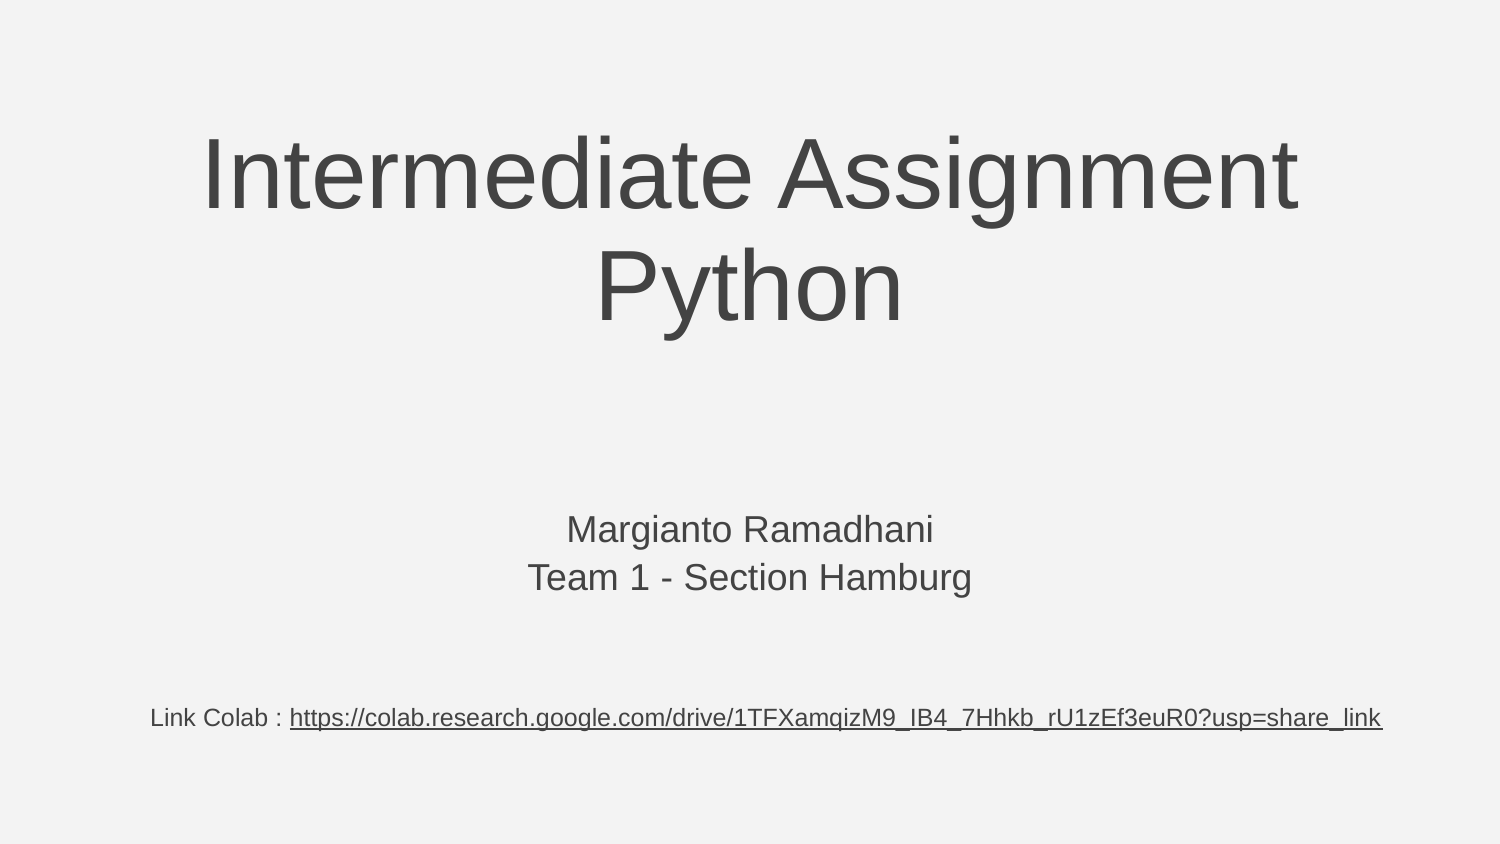

# Intermediate Assignment Python
Margianto Ramadhani
Team 1 - Section Hamburg
Link Colab : https://colab.research.google.com/drive/1TFXamqizM9_IB4_7Hhkb_rU1zEf3euR0?usp=share_link